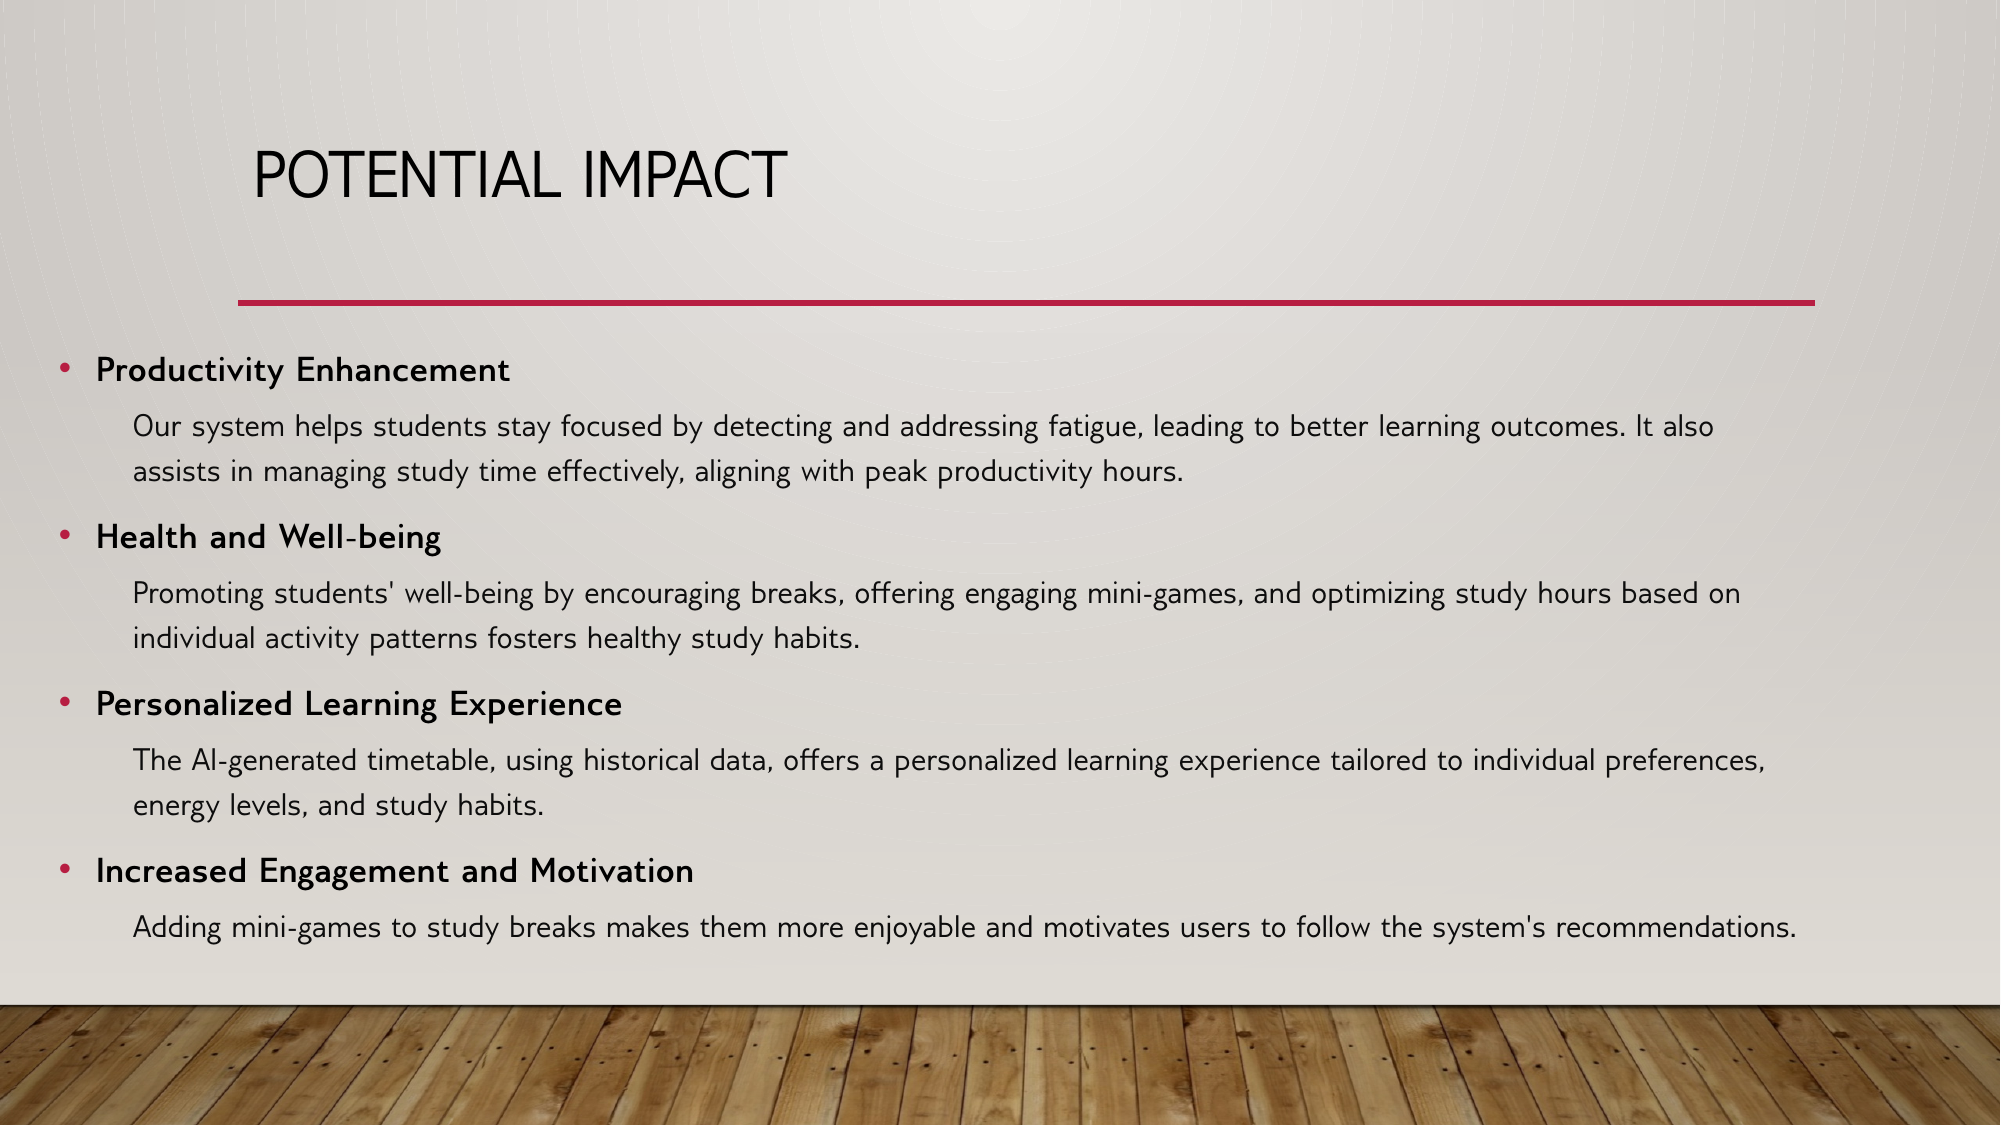

# Potential impact
Productivity Enhancement
Our system helps students stay focused by detecting and addressing fatigue, leading to better learning outcomes. It also assists in managing study time effectively, aligning with peak productivity hours.
Health and Well-being
Promoting students' well-being by encouraging breaks, offering engaging mini-games, and optimizing study hours based on individual activity patterns fosters healthy study habits.
Personalized Learning Experience
The AI-generated timetable, using historical data, offers a personalized learning experience tailored to individual preferences, energy levels, and study habits.
Increased Engagement and Motivation
Adding mini-games to study breaks makes them more enjoyable and motivates users to follow the system's recommendations.